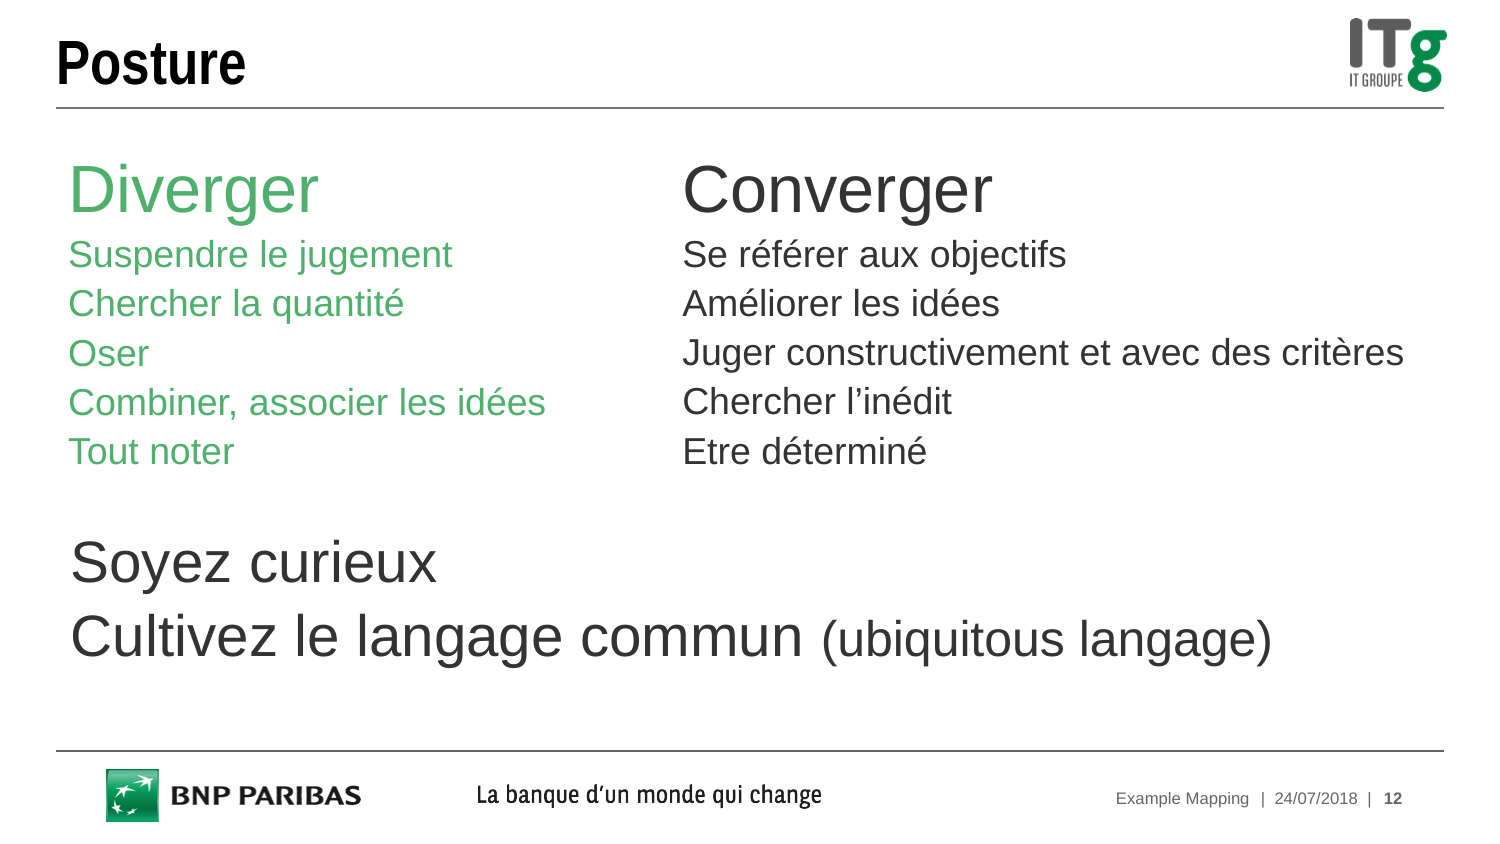

# Posture
Diverger
Suspendre le jugement
Chercher la quantité
Oser
Combiner, associer les idées
Tout noter

Converger
Se référer aux objectifs
Améliorer les idées
Juger constructivement et avec des critères
Chercher l’inédit
Etre déterminé

Soyez curieux
Cultivez le langage commun (ubiquitous langage)
Example Mapping
|  24/07/2018  |
12